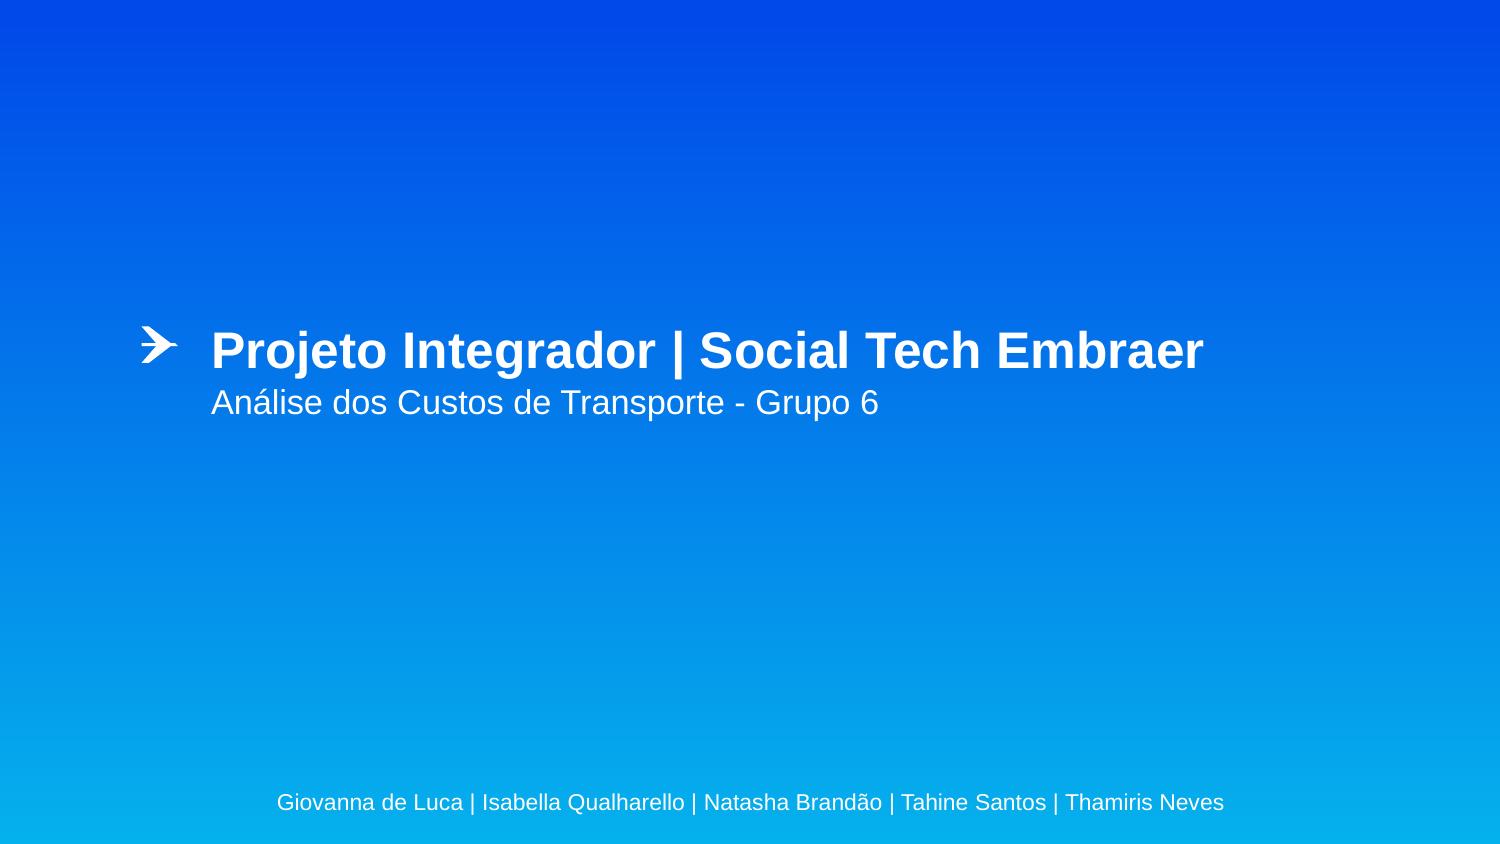

Projeto Integrador | Social Tech Embraer

Análise dos Custos de Transporte - Grupo 6
Giovanna de Luca | Isabella Qualharello | Natasha Brandão | Tahine Santos | Thamiris Neves